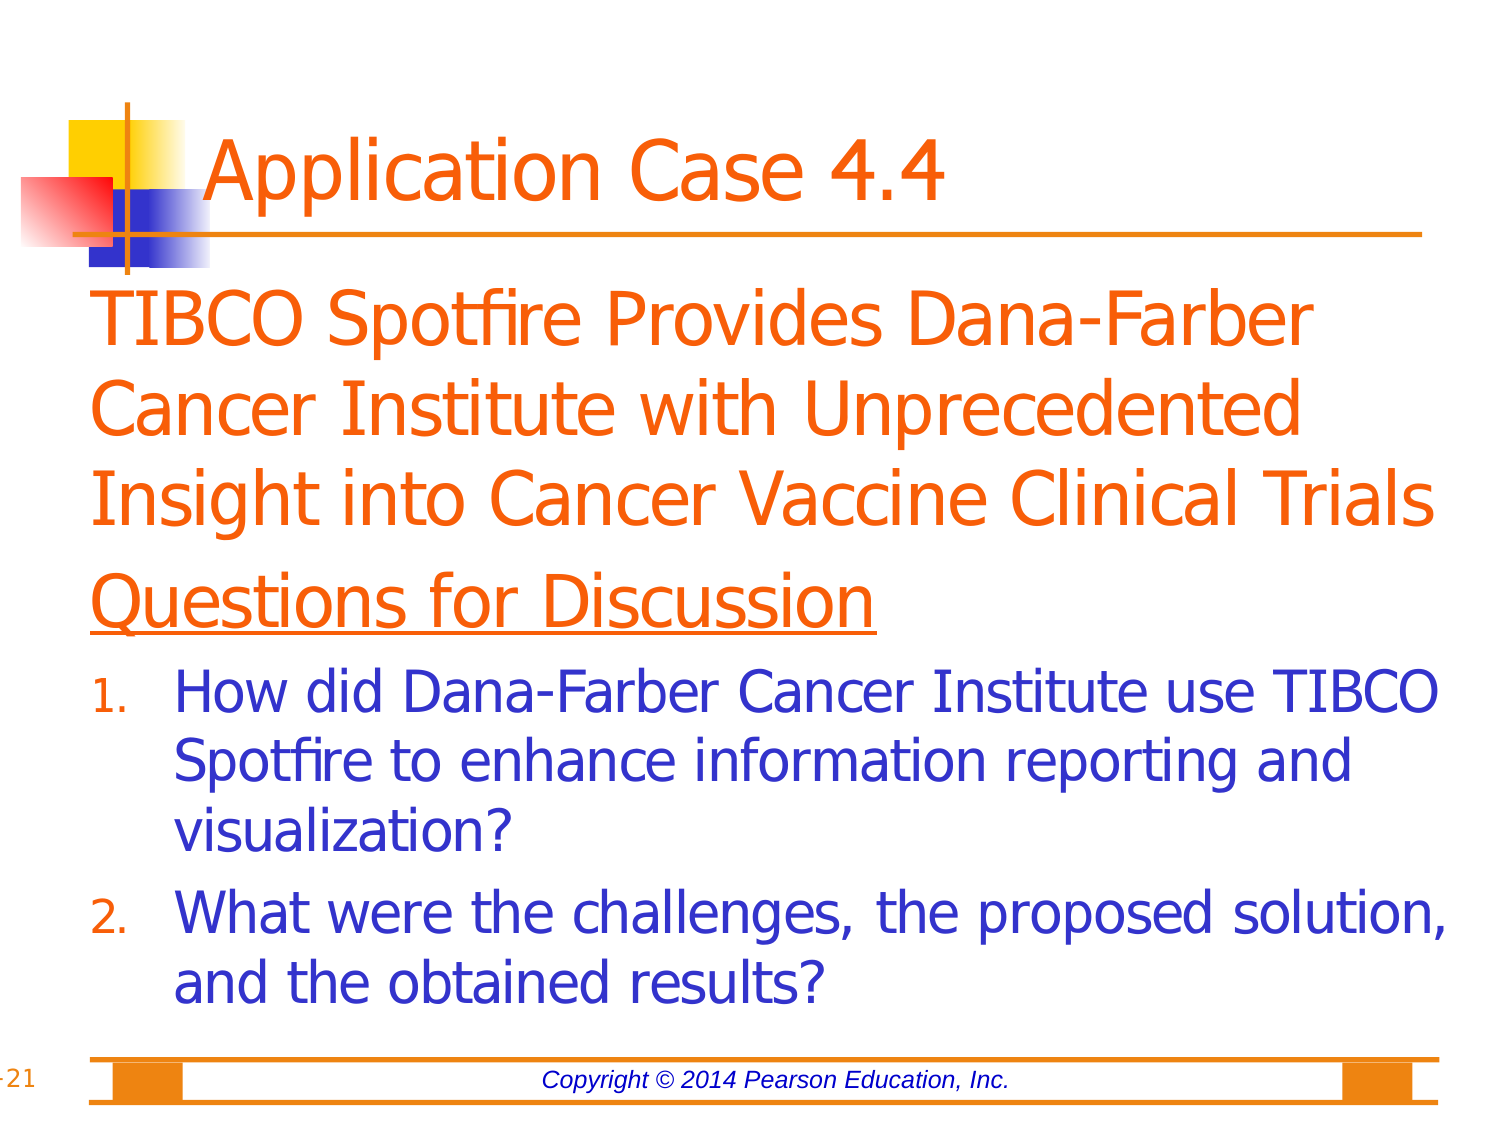

# Application Case 4.4
TIBCO Spotfire Provides Dana-Farber Cancer Institute with Unprecedented Insight into Cancer Vaccine Clinical Trials
Questions for Discussion
How did Dana-Farber Cancer Institute use TIBCO Spotfire to enhance information reporting and visualization?
What were the challenges, the proposed solution, and the obtained results?